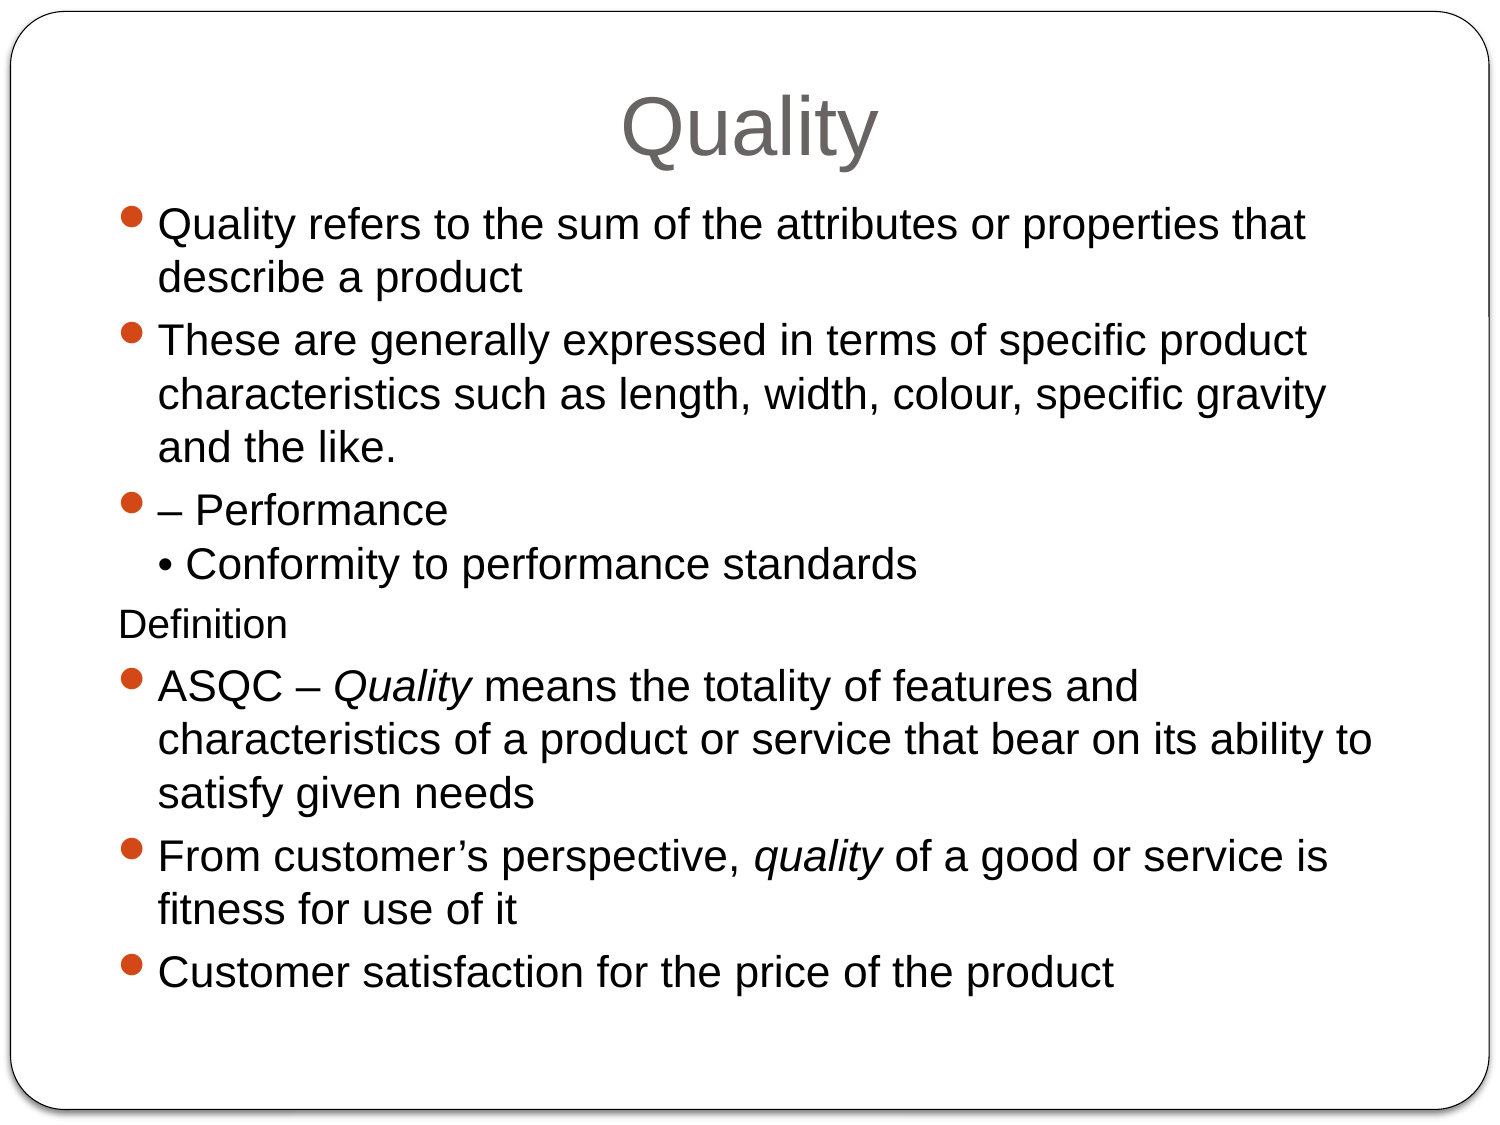

# Quality
Quality refers to the sum of the attributes or properties that describe a product
These are generally expressed in terms of specific product characteristics such as length, width, colour, specific gravity and the like.
– Performance
• Conformity to performance standards
Definition
ASQC – Quality means the totality of features and characteristics of a product or service that bear on its ability to satisfy given needs
From customer’s perspective, quality of a good or service is fitness for use of it
Customer satisfaction for the price of the product